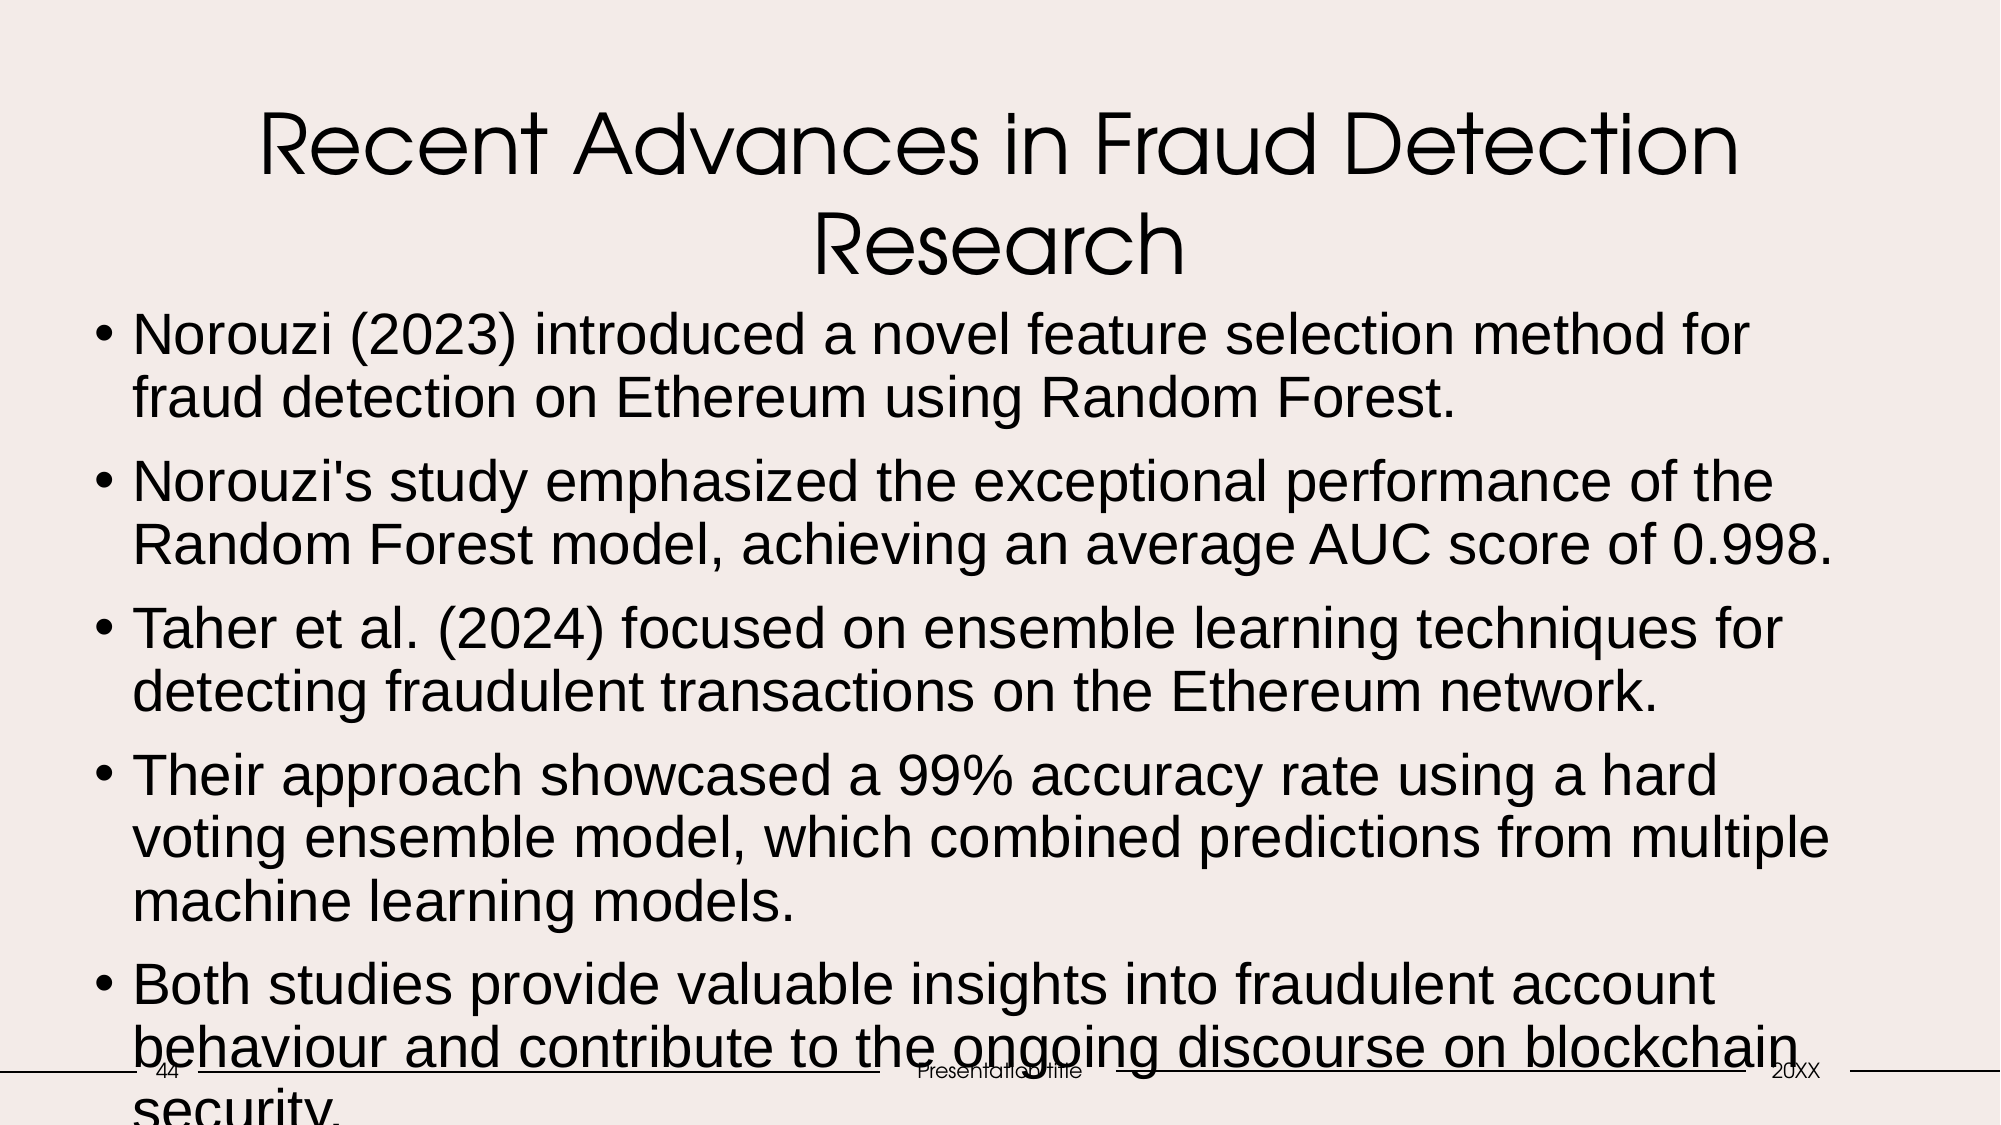

# Recent Advances in Fraud Detection Research
Norouzi (2023) introduced a novel feature selection method for fraud detection on Ethereum using Random Forest.
Norouzi's study emphasized the exceptional performance of the Random Forest model, achieving an average AUC score of 0.998.
Taher et al. (2024) focused on ensemble learning techniques for detecting fraudulent transactions on the Ethereum network.
Their approach showcased a 99% accuracy rate using a hard voting ensemble model, which combined predictions from multiple machine learning models.
Both studies provide valuable insights into fraudulent account behaviour and contribute to the ongoing discourse on blockchain security.

44
Presentation title
20XX